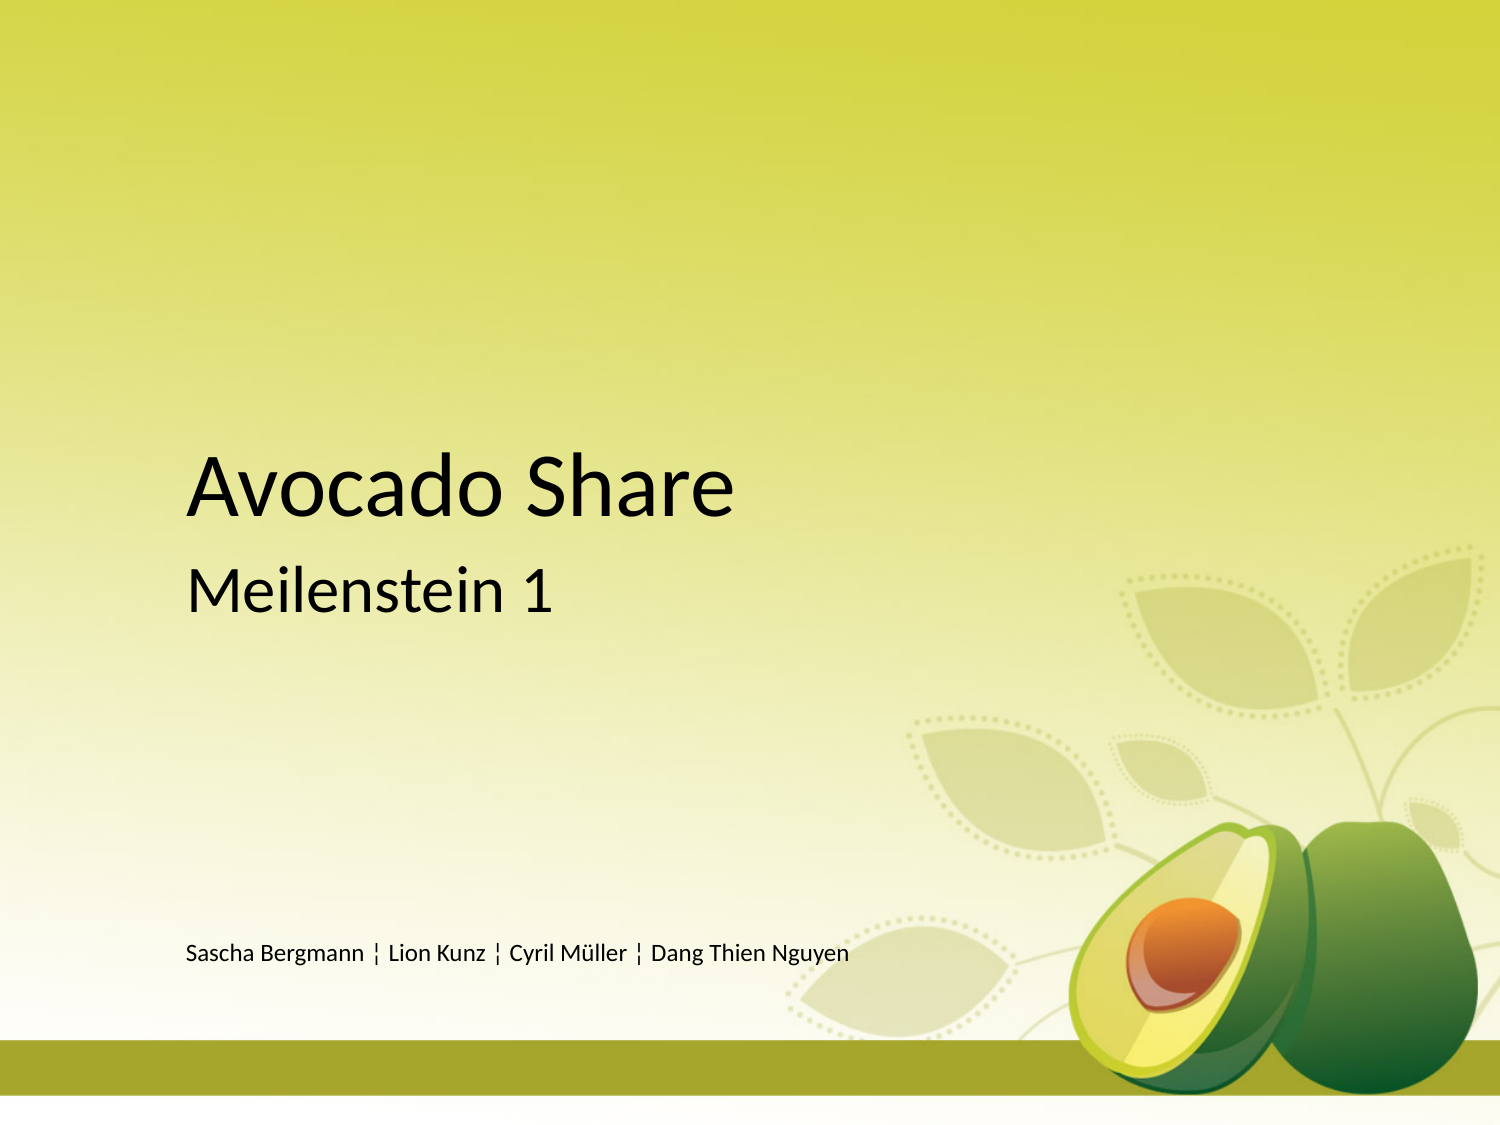

# Avocado Share
Meilenstein 1
Sascha Bergmann ¦ Lion Kunz ¦ Cyril Müller ¦ Dang Thien Nguyen